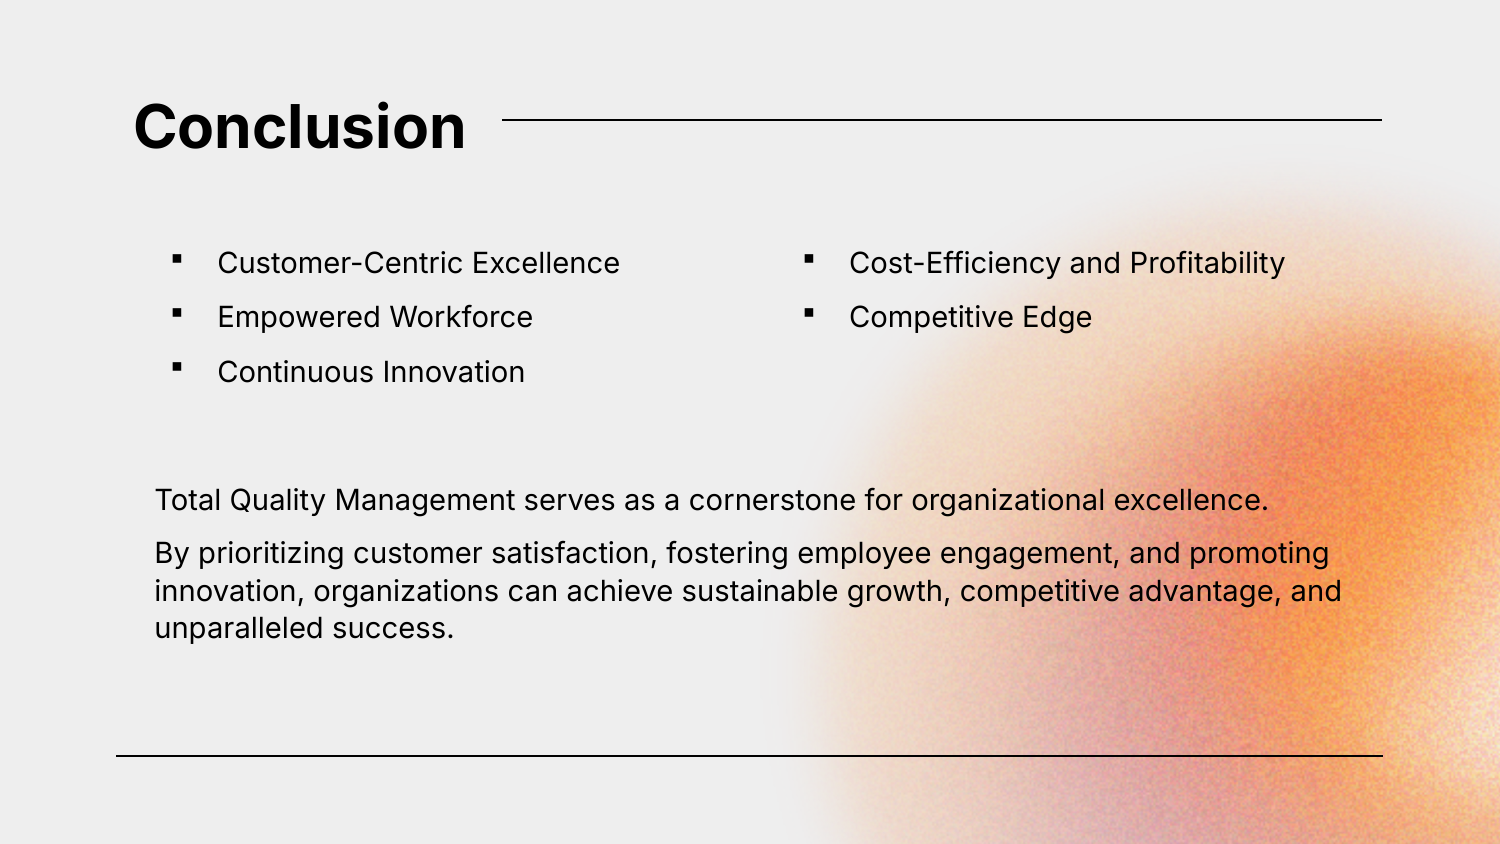

# Conclusion
Customer-Centric Excellence
Empowered Workforce
Continuous Innovation
Cost-Efficiency and Profitability
Competitive Edge
Total Quality Management serves as a cornerstone for organizational excellence.
By prioritizing customer satisfaction, fostering employee engagement, and promoting innovation, organizations can achieve sustainable growth, competitive advantage, and unparalleled success.